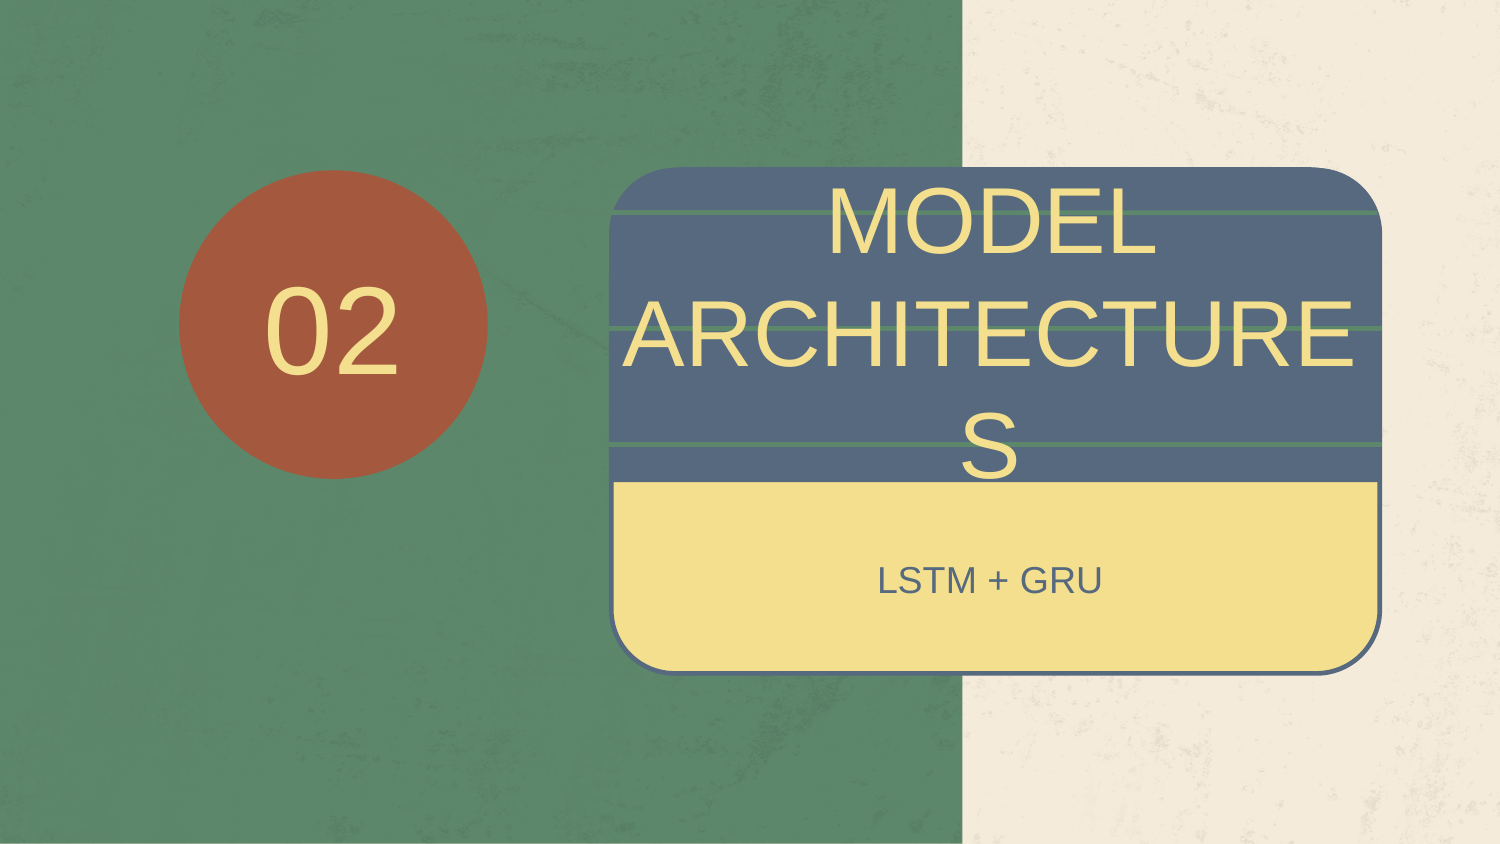

# MODEL ARCHITECTURES
02
LSTM + GRU